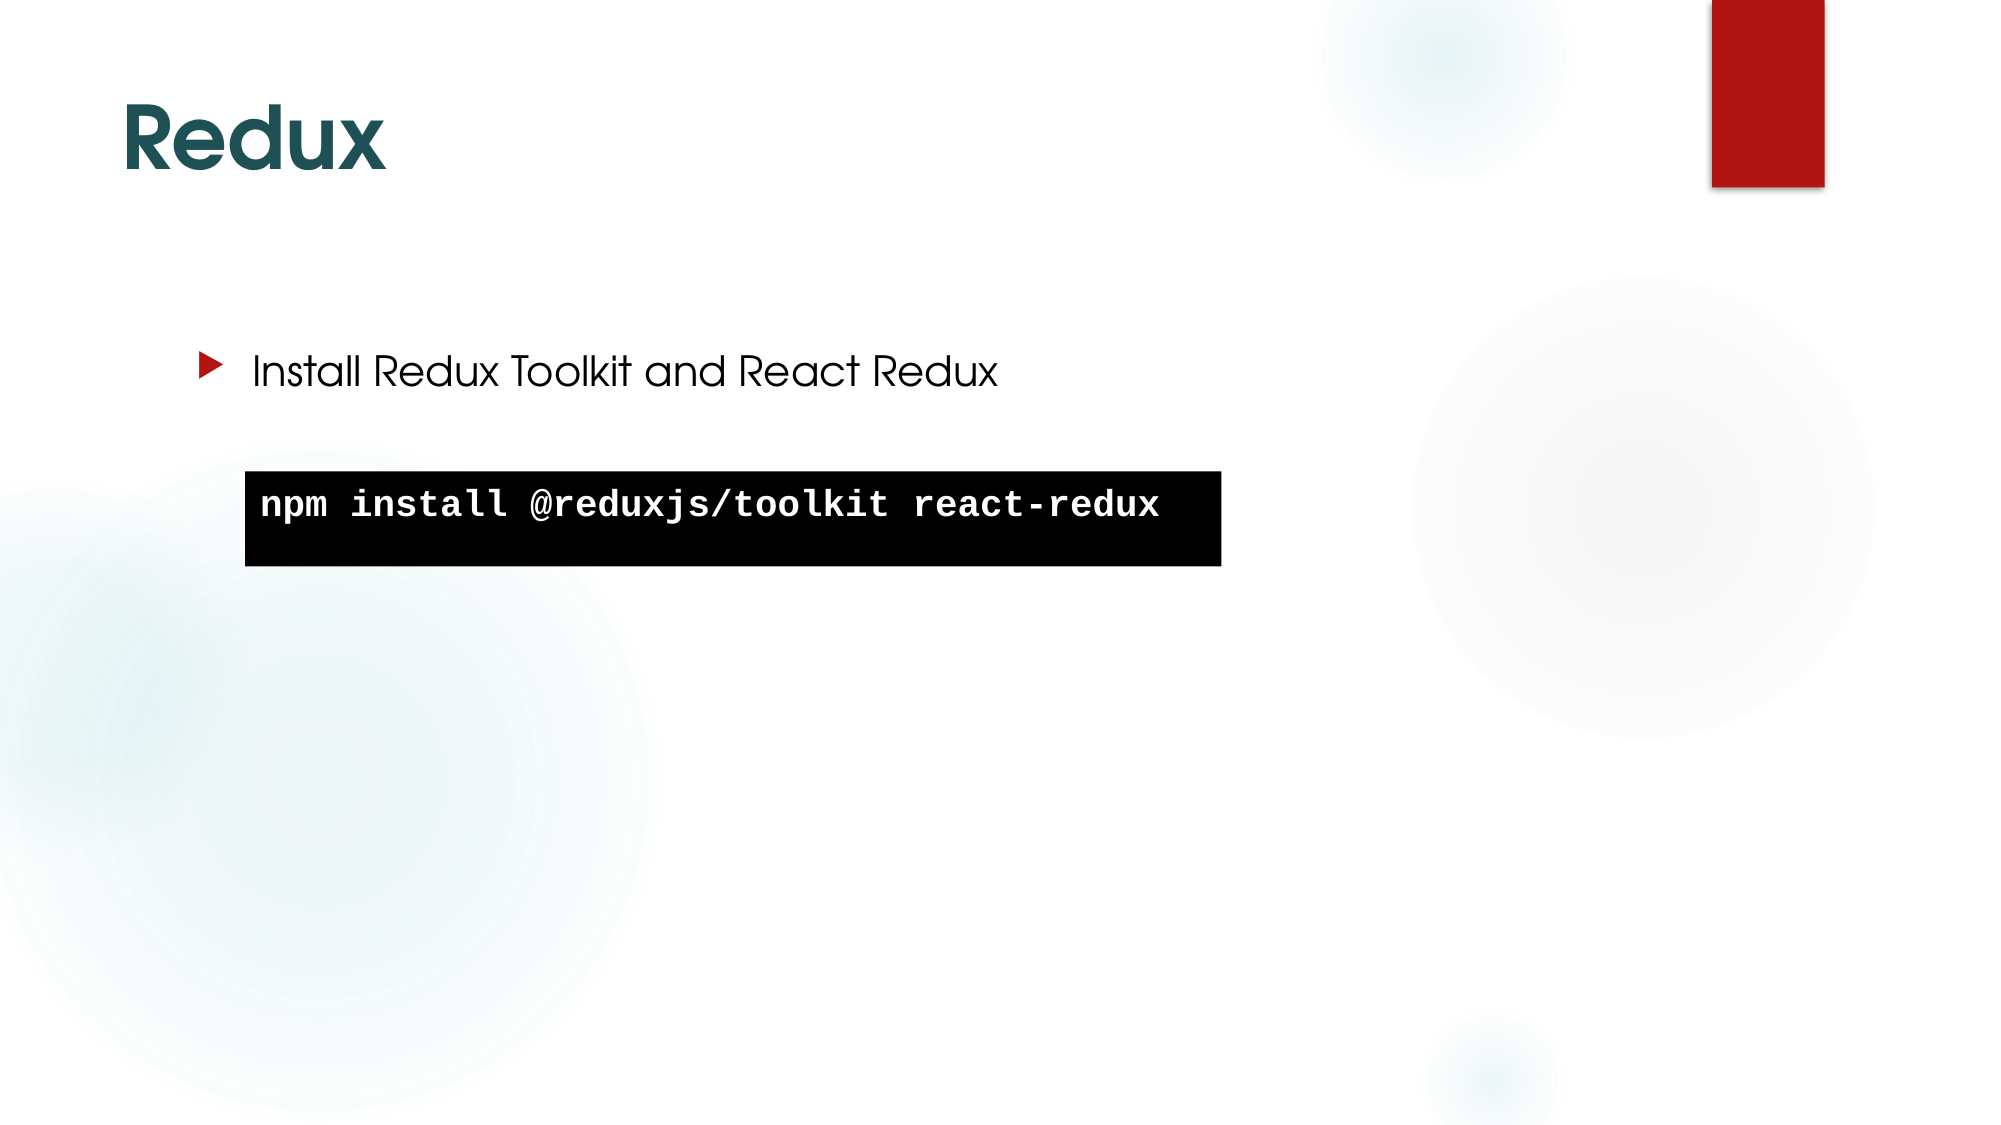

# Redux
Install Redux Toolkit and React Redux
npm install @reduxjs/toolkit react-redux